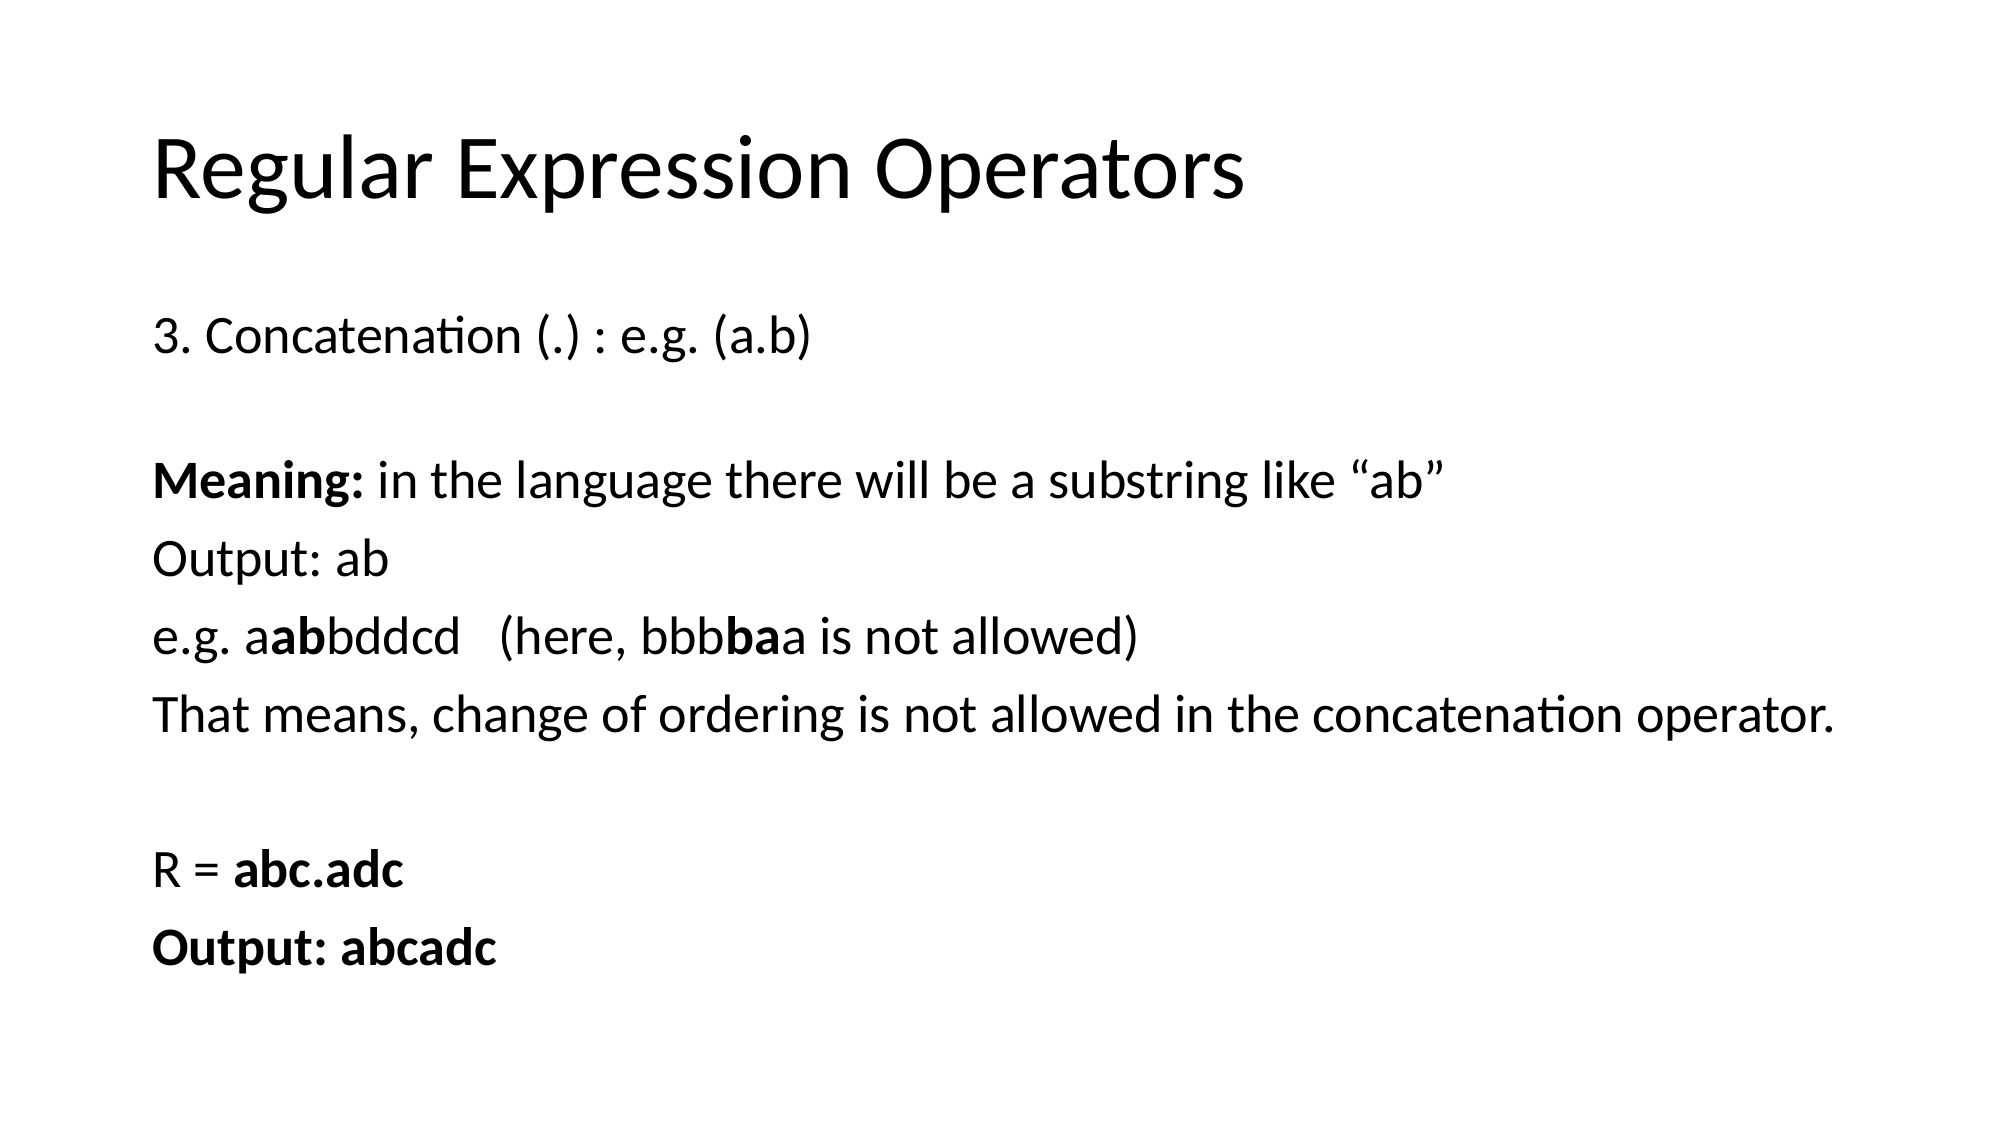

# Regular Expression Operators
3. Concatenation (.) : e.g. (a.b)

Meaning: in the language there will be a substring like “ab”
Output: ab
e.g. aabbddcd   (here, bbbbaa is not allowed)
That means, change of ordering is not allowed in the concatenation operator.

R = abc.adc
Output: abcadc